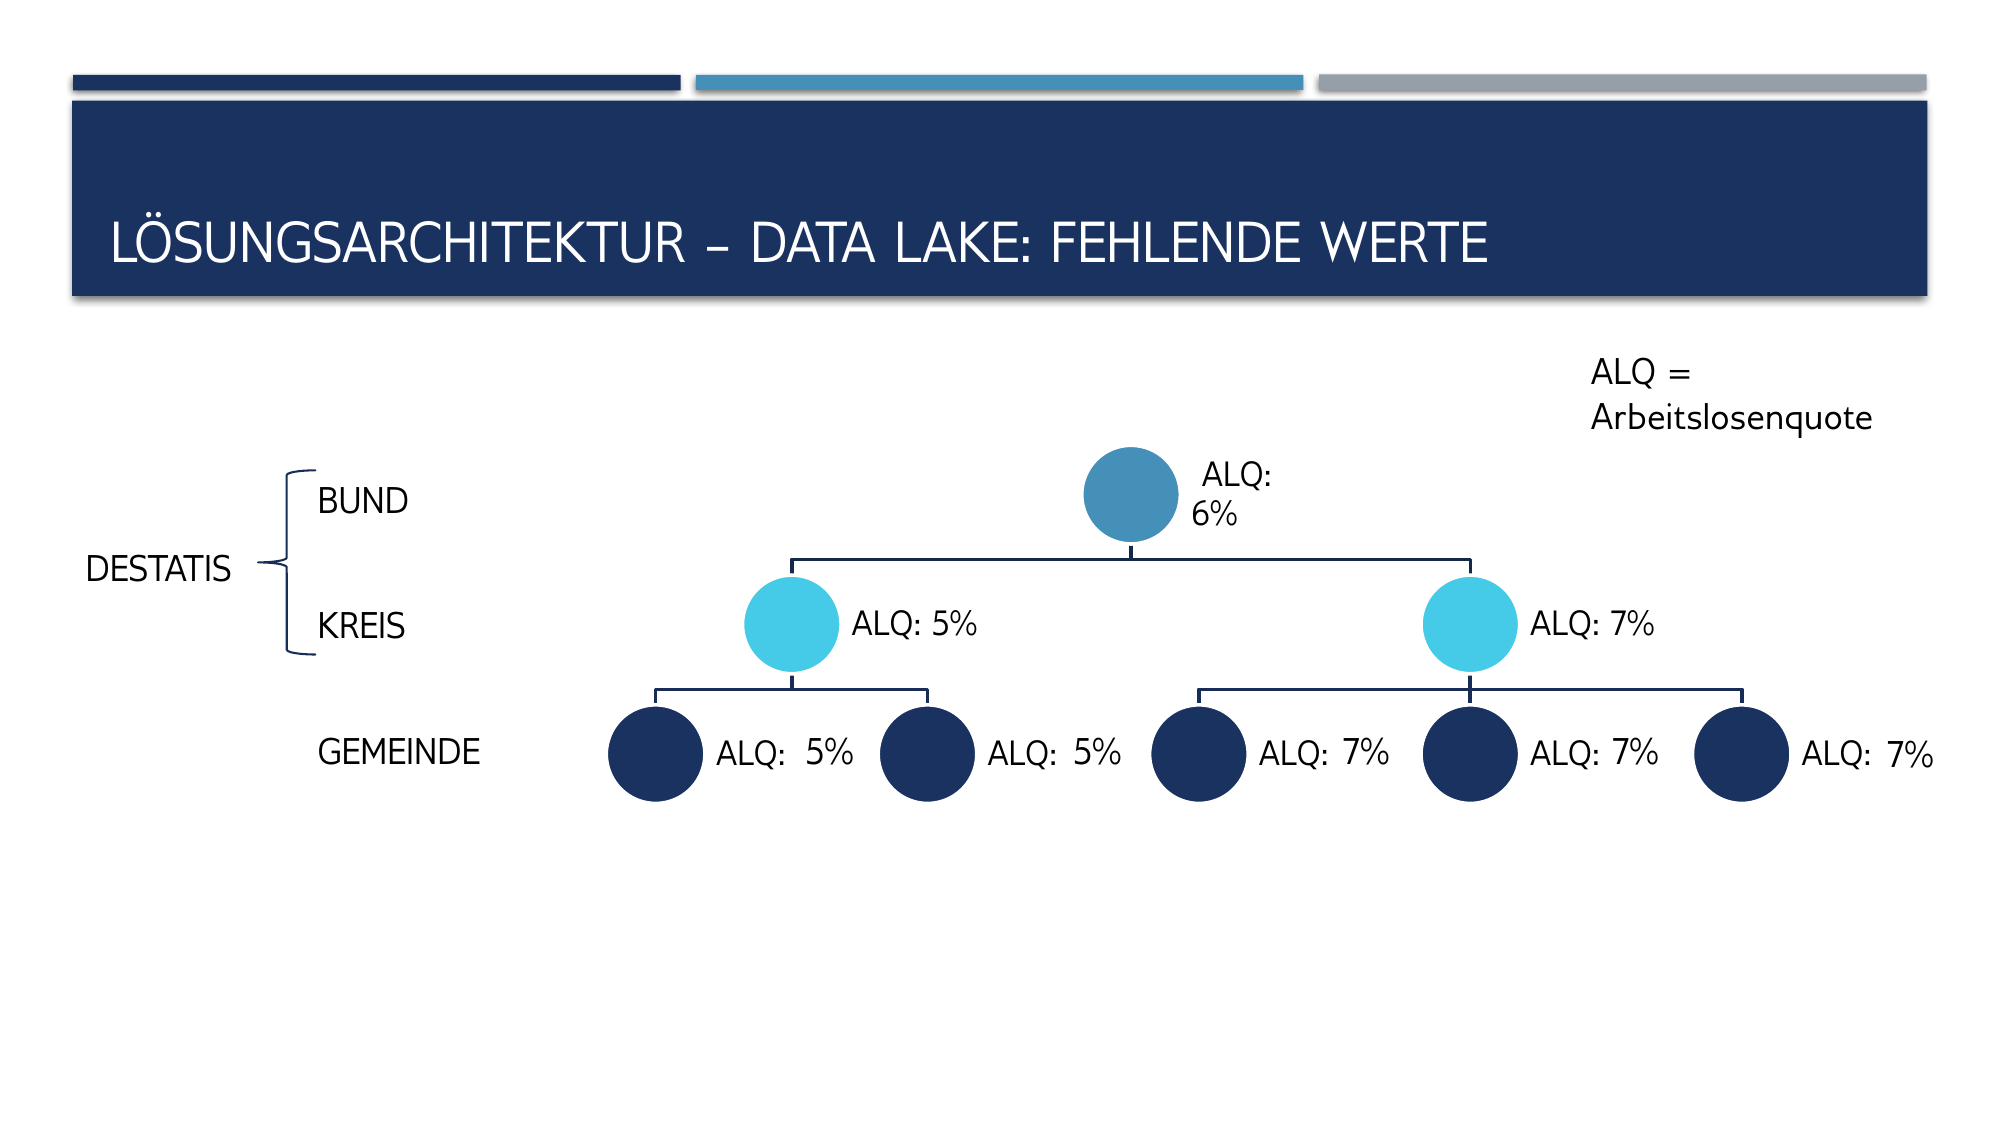

# Lösungsarchitektur – DATA LAKE: Fehlende Werte
 ALQ: 6%
ALQ: 5%
ALQ:
ALQ:
ALQ: 7%
ALQ:
ALQ:
ALQ:
ALQ = Arbeitslosenquote
BUND
KREIS
GEMEINDE
5%
5%
7%
7%
7%

DESTATIS